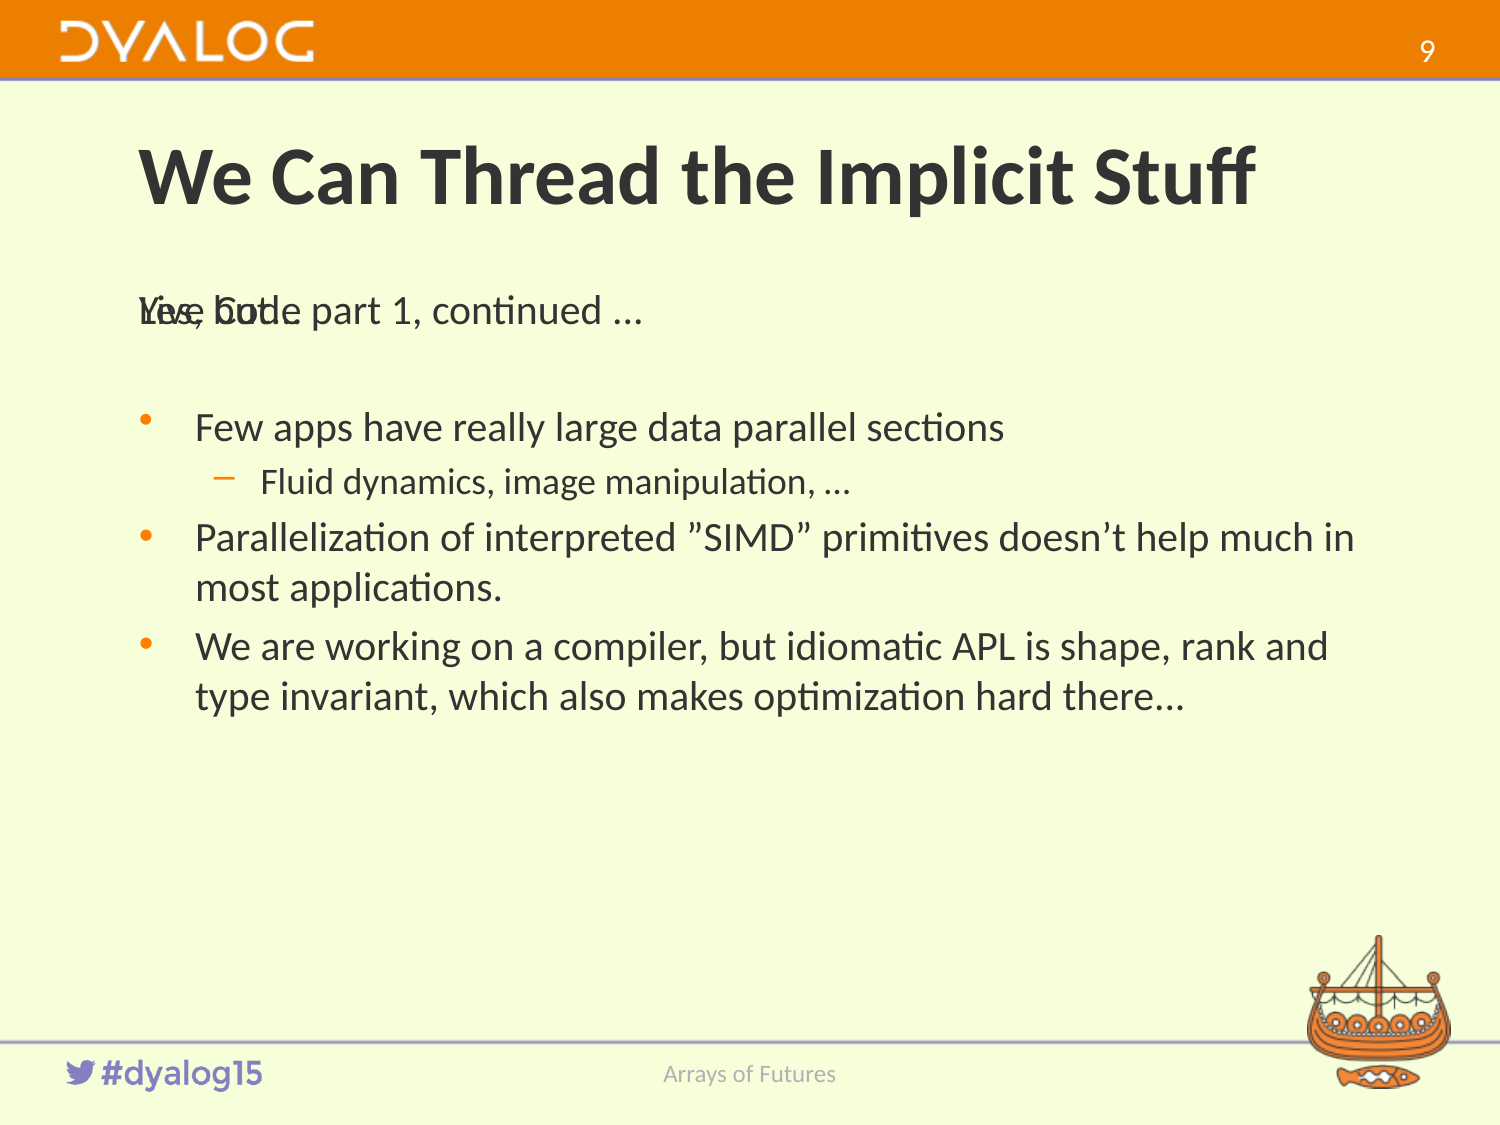

9
# We Can Thread the Implicit Stuff
Live Code part 1, continued ...
Yes, but...

Few apps have really large data parallel sections
Fluid dynamics, image manipulation, …
Parallelization of interpreted ”SIMD” primitives doesn’t help much in most applications.
We are working on a compiler, but idiomatic APL is shape, rank and type invariant, which also makes optimization hard there...

Arrays of Futures